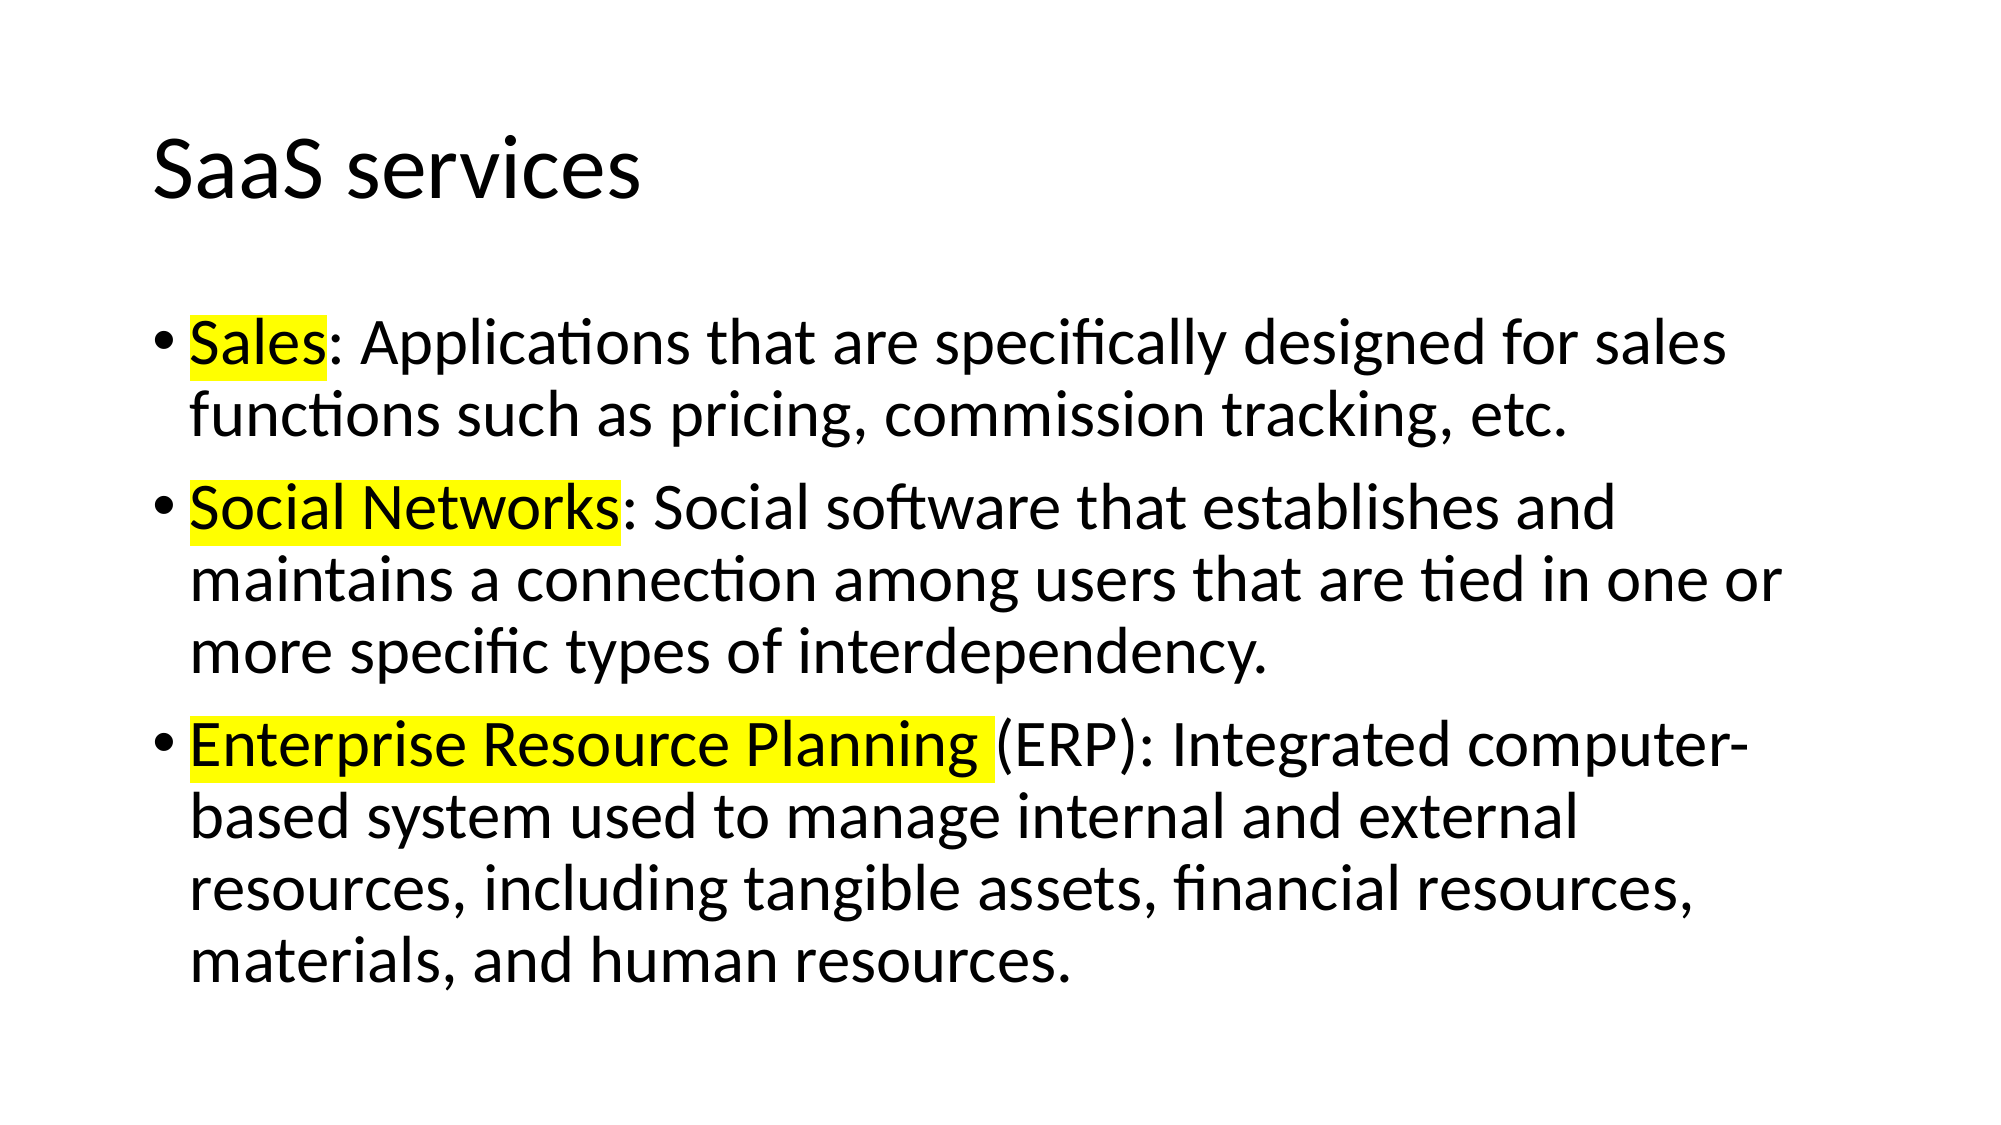

# SaaS services
Sales: Applications that are specifically designed for sales functions such as pricing, commission tracking, etc.
Social Networks: Social software that establishes and maintains a connection among users that are tied in one or more specific types of interdependency.
Enterprise Resource Planning (ERP): Integrated computer-based system used to manage internal and external resources, including tangible assets, financial resources, materials, and human resources.